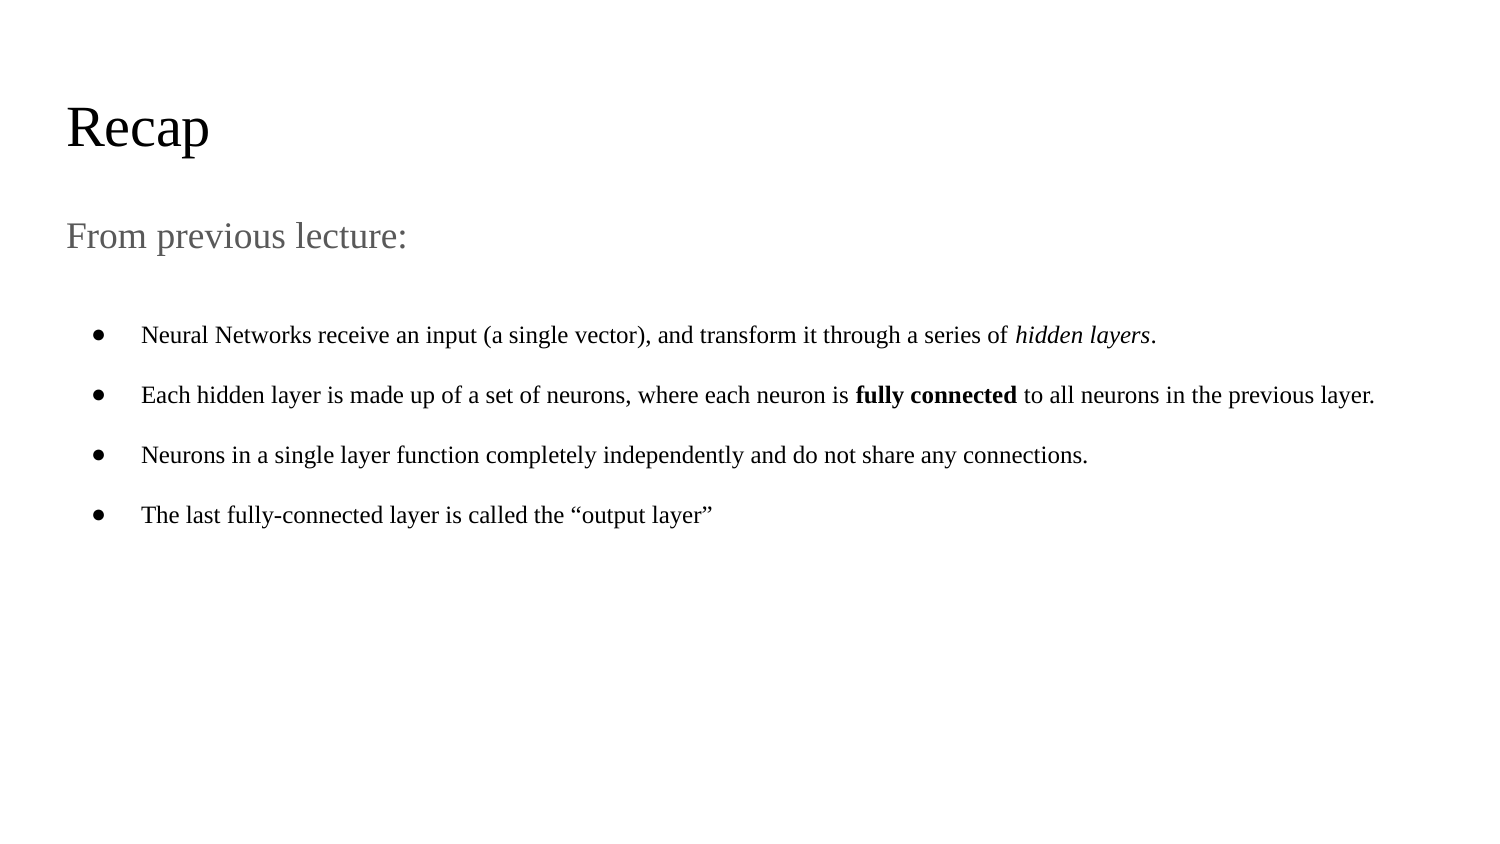

# Recap
From previous lecture:
Neural Networks receive an input (a single vector), and transform it through a series of hidden layers.
Each hidden layer is made up of a set of neurons, where each neuron is fully connected to all neurons in the previous layer.
Neurons in a single layer function completely independently and do not share any connections.
The last fully-connected layer is called the “output layer”